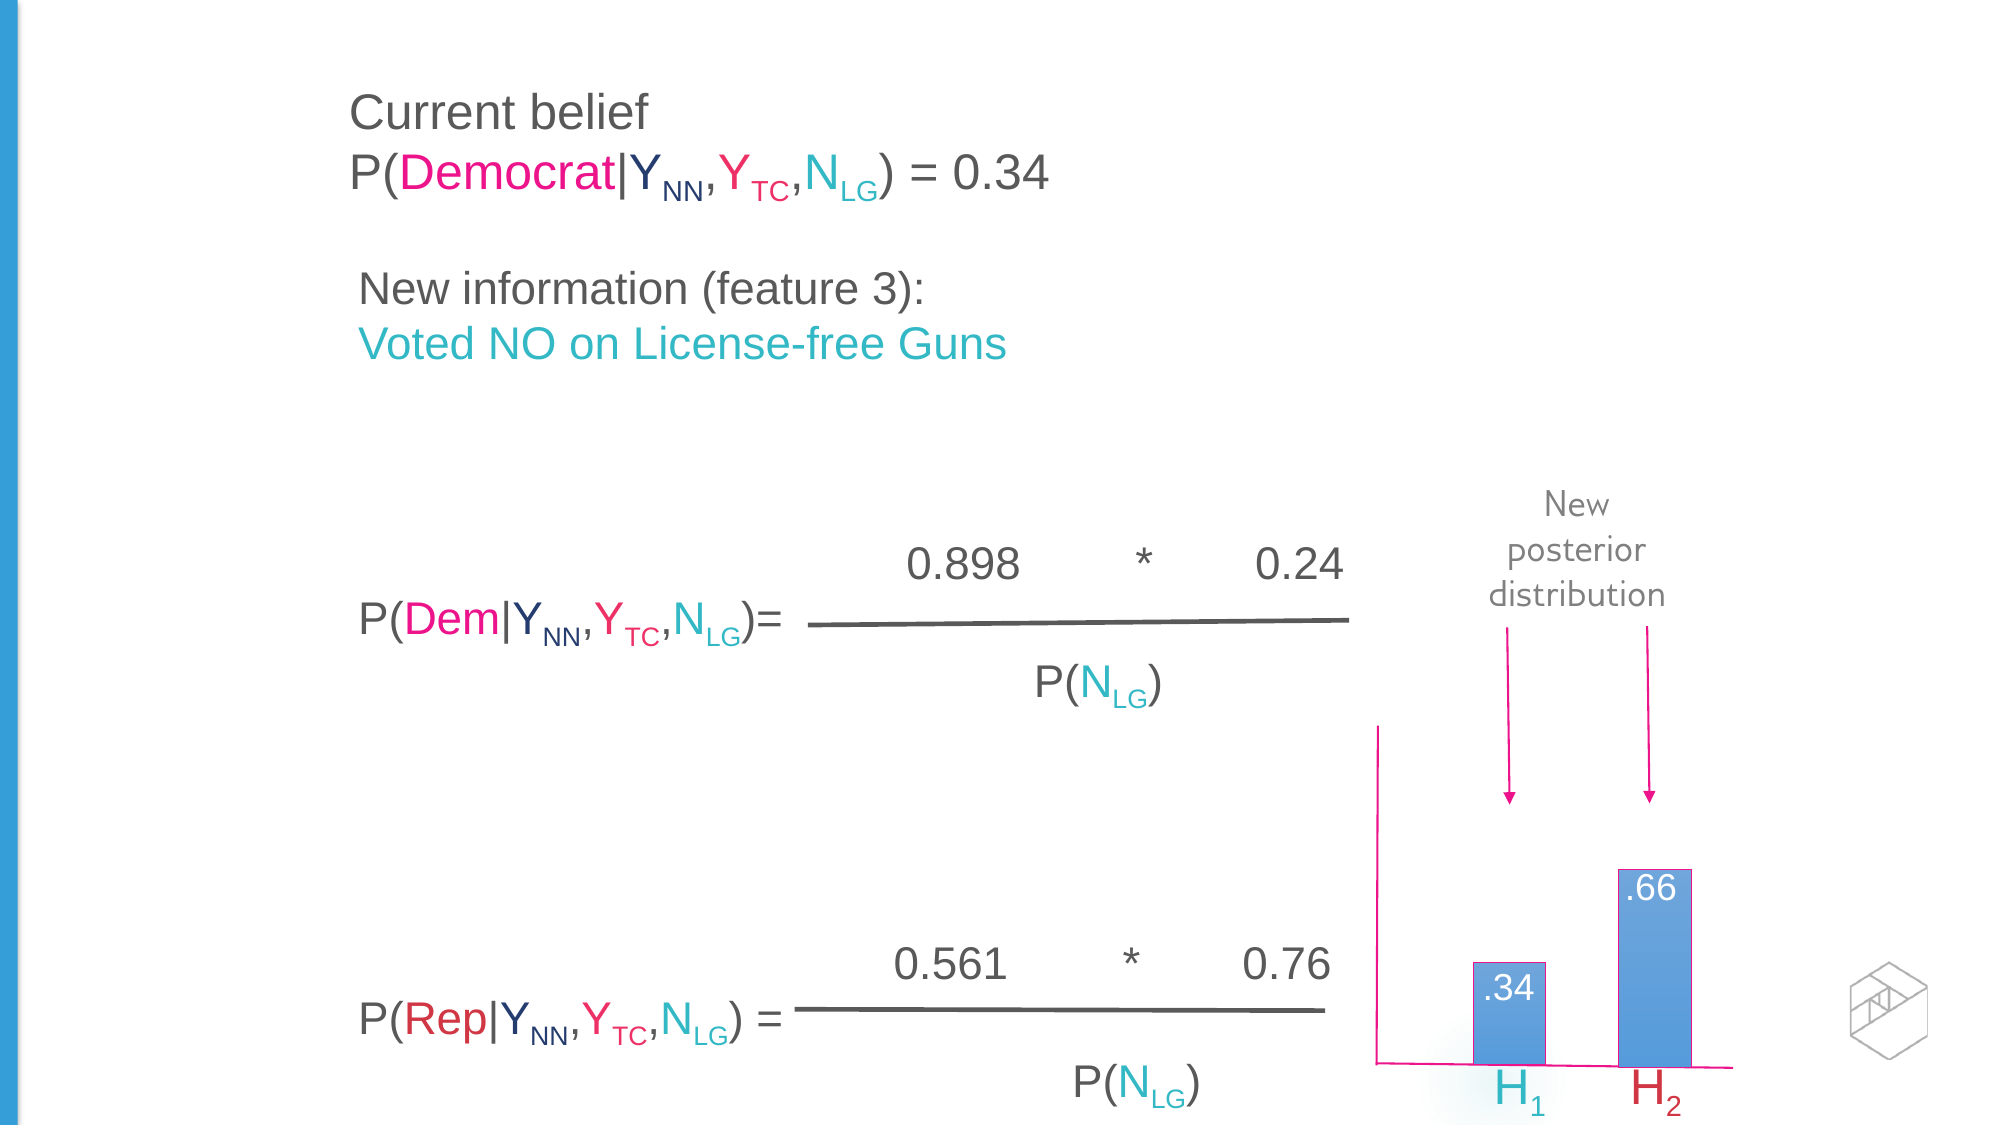

Current belief
P(Democrat|YNN,YTC,NLG) = 0.34
New information (feature 3):
Voted NO on License-free Guns

                                           0.898         *        0.24
P(Dem|YNN,YTC,NLG)=
                                                     P(NLG)

                                          0.561         *        0.76
P(Rep|YNN,YTC,NLG) =
                                                        P(NLG)

New
posterior
distribution

.66

.34

H1          H2